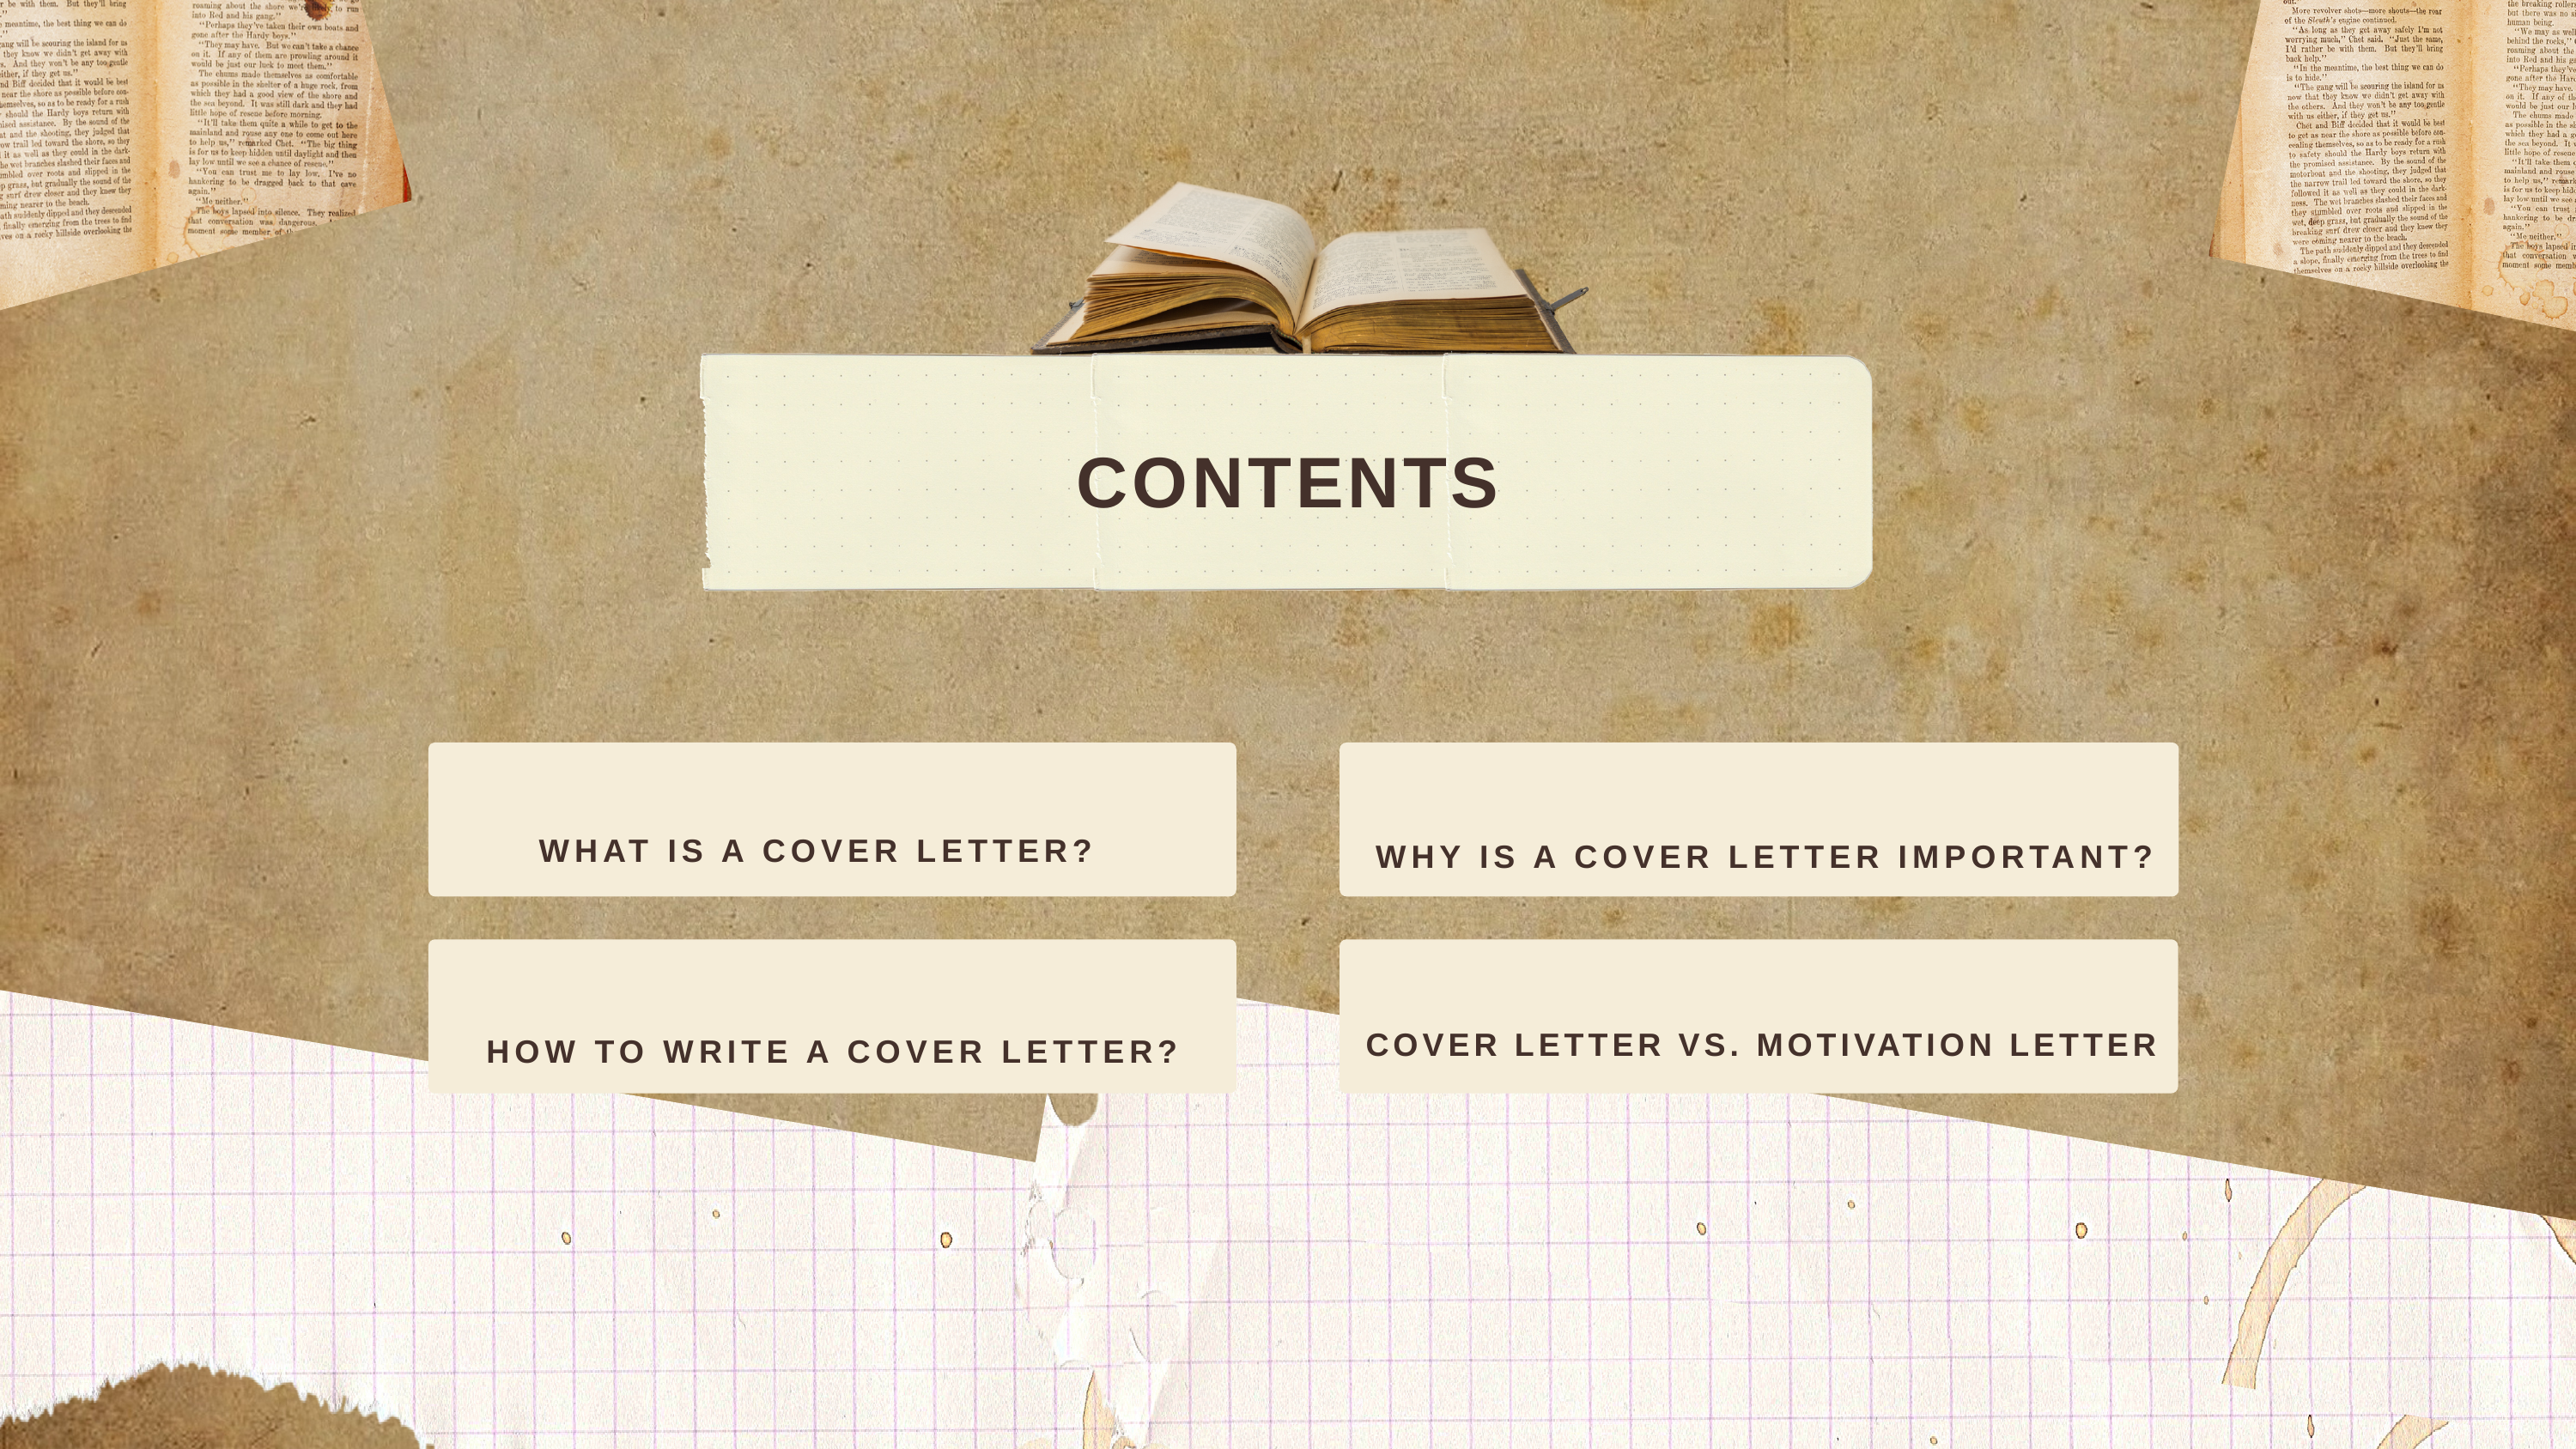

CONTENTS

WHAT IS A COVER LETTER?
WHY IS A COVER LETTER IMPORTANT?

HOW TO WRITE A COVER LETTER?
COVER LETTER VS. MOTIVATION LETTER